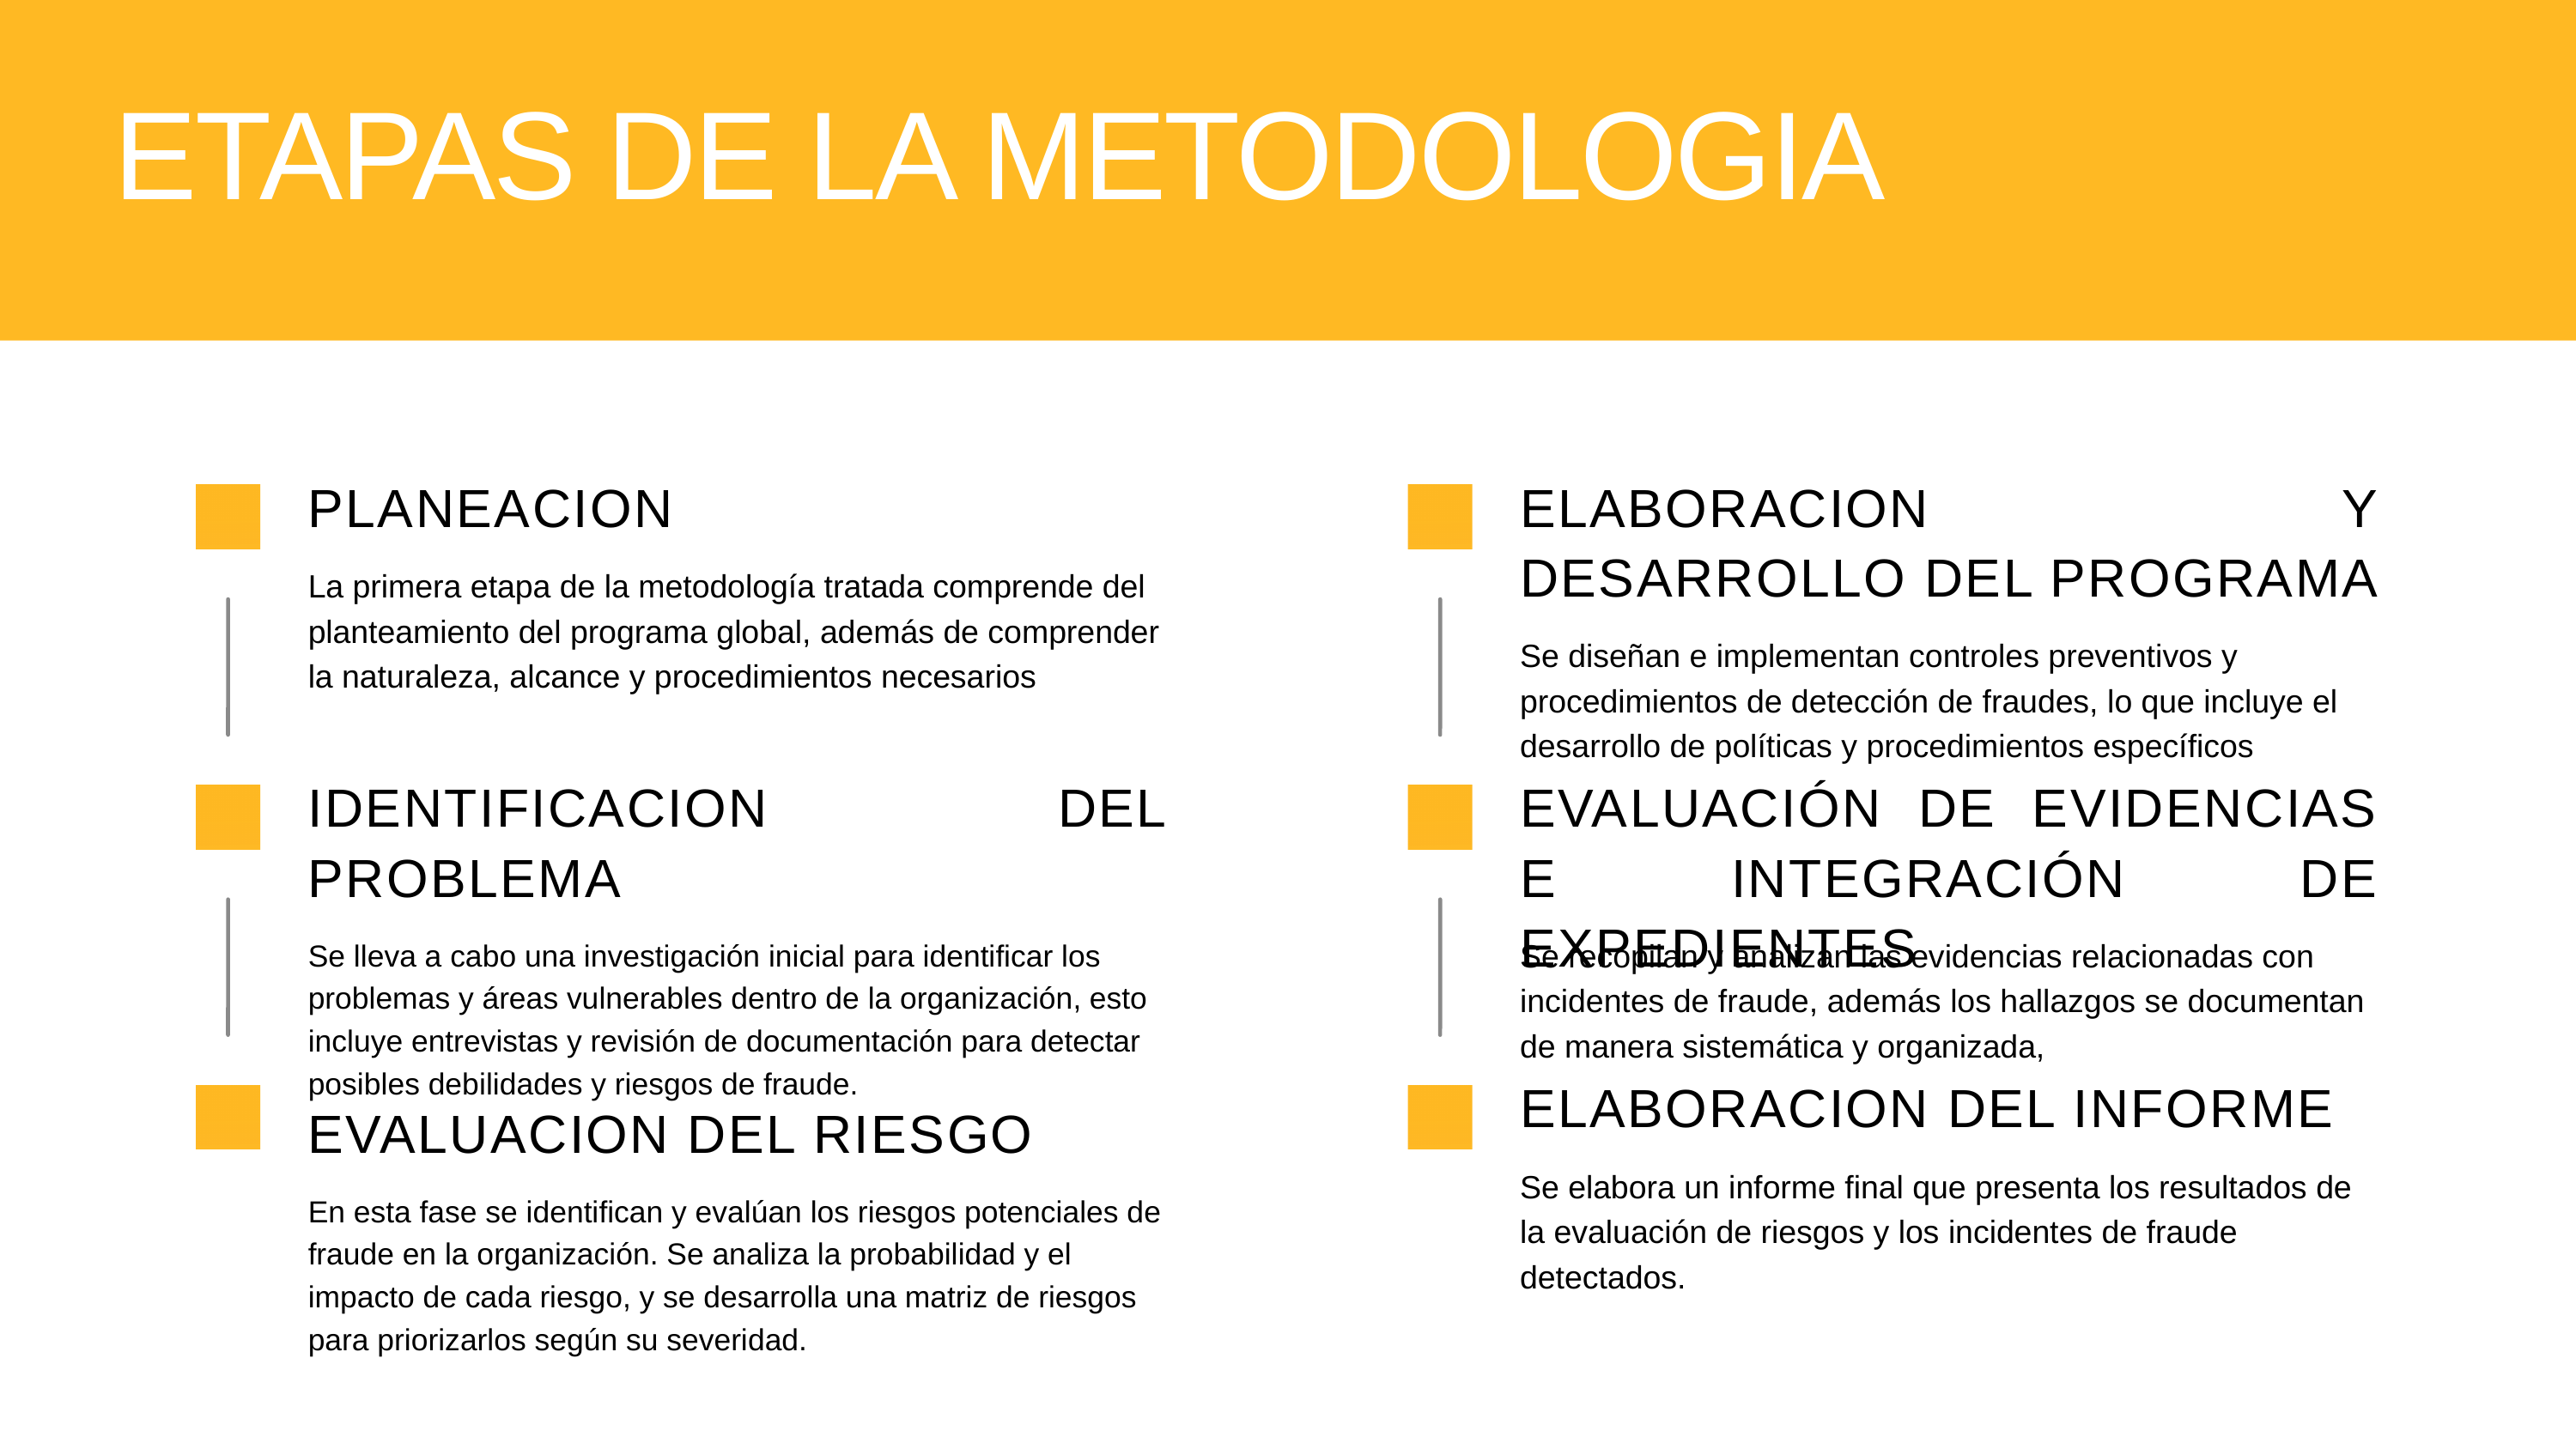

ETAPAS DE LA METODOLOGIA
PLANEACION
La primera etapa de la metodología tratada comprende del planteamiento del programa global, además de comprender la naturaleza, alcance y procedimientos necesarios
ELABORACION Y DESARROLLO DEL PROGRAMA
Se diseñan e implementan controles preventivos y procedimientos de detección de fraudes, lo que incluye el desarrollo de políticas y procedimientos específicos

IDENTIFICACION DEL PROBLEMA
Se lleva a cabo una investigación inicial para identificar los problemas y áreas vulnerables dentro de la organización, esto incluye entrevistas y revisión de documentación para detectar posibles debilidades y riesgos de fraude.
EVALUACIÓN DE EVIDENCIAS E INTEGRACIÓN DE EXPEDIENTES
Se recopilan y analizan las evidencias relacionadas con incidentes de fraude, además los hallazgos se documentan de manera sistemática y organizada,

ELABORACION DEL INFORME
Se elabora un informe final que presenta los resultados de la evaluación de riesgos y los incidentes de fraude detectados.

EVALUACION DEL RIESGO
En esta fase se identifican y evalúan los riesgos potenciales de fraude en la organización. Se analiza la probabilidad y el impacto de cada riesgo, y se desarrolla una matriz de riesgos para priorizarlos según su severidad.